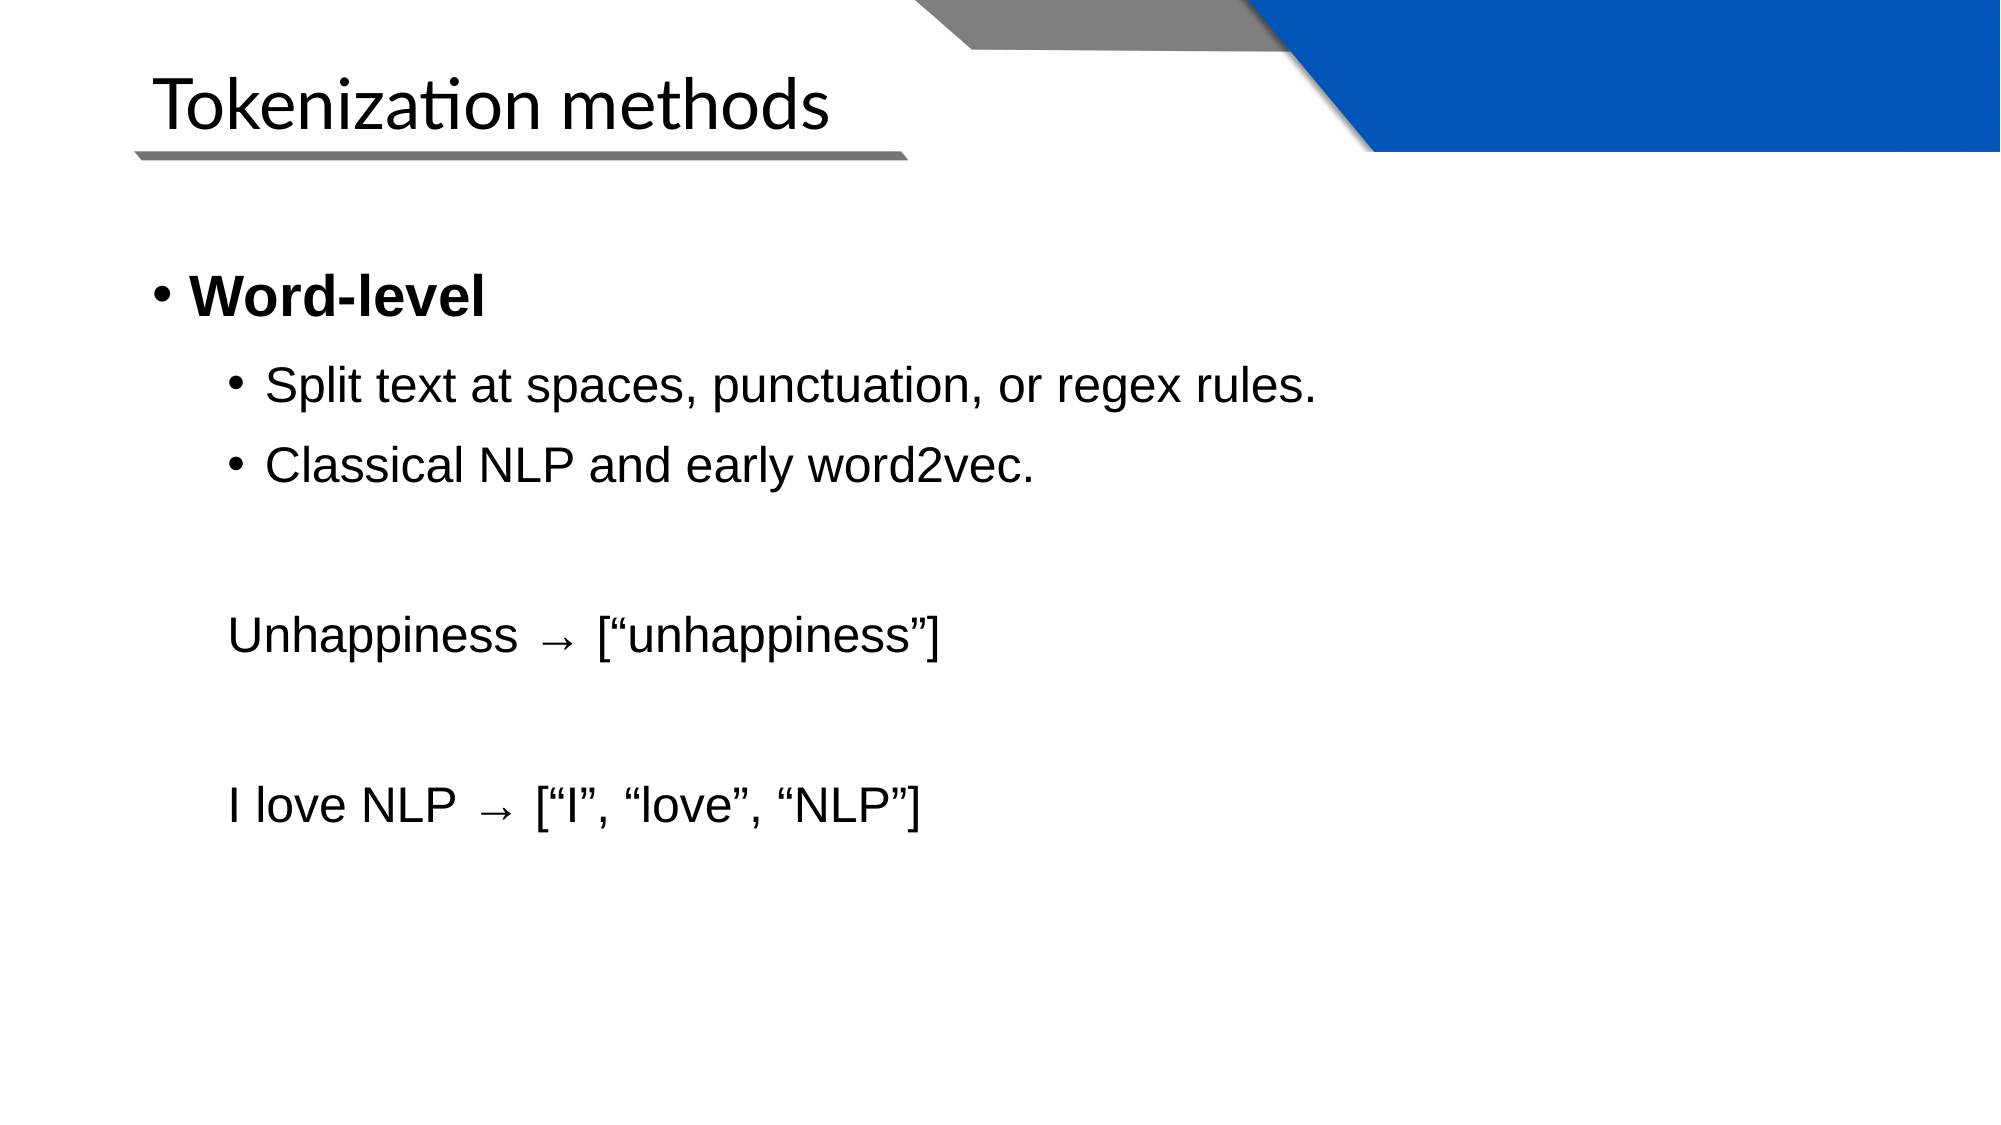

# Tokenization methods
Word-level
Split text at spaces, punctuation, or regex rules.
Classical NLP and early word2vec.

Unhappiness → [“unhappiness”]

I love NLP → [“I”, “love”, “NLP”]